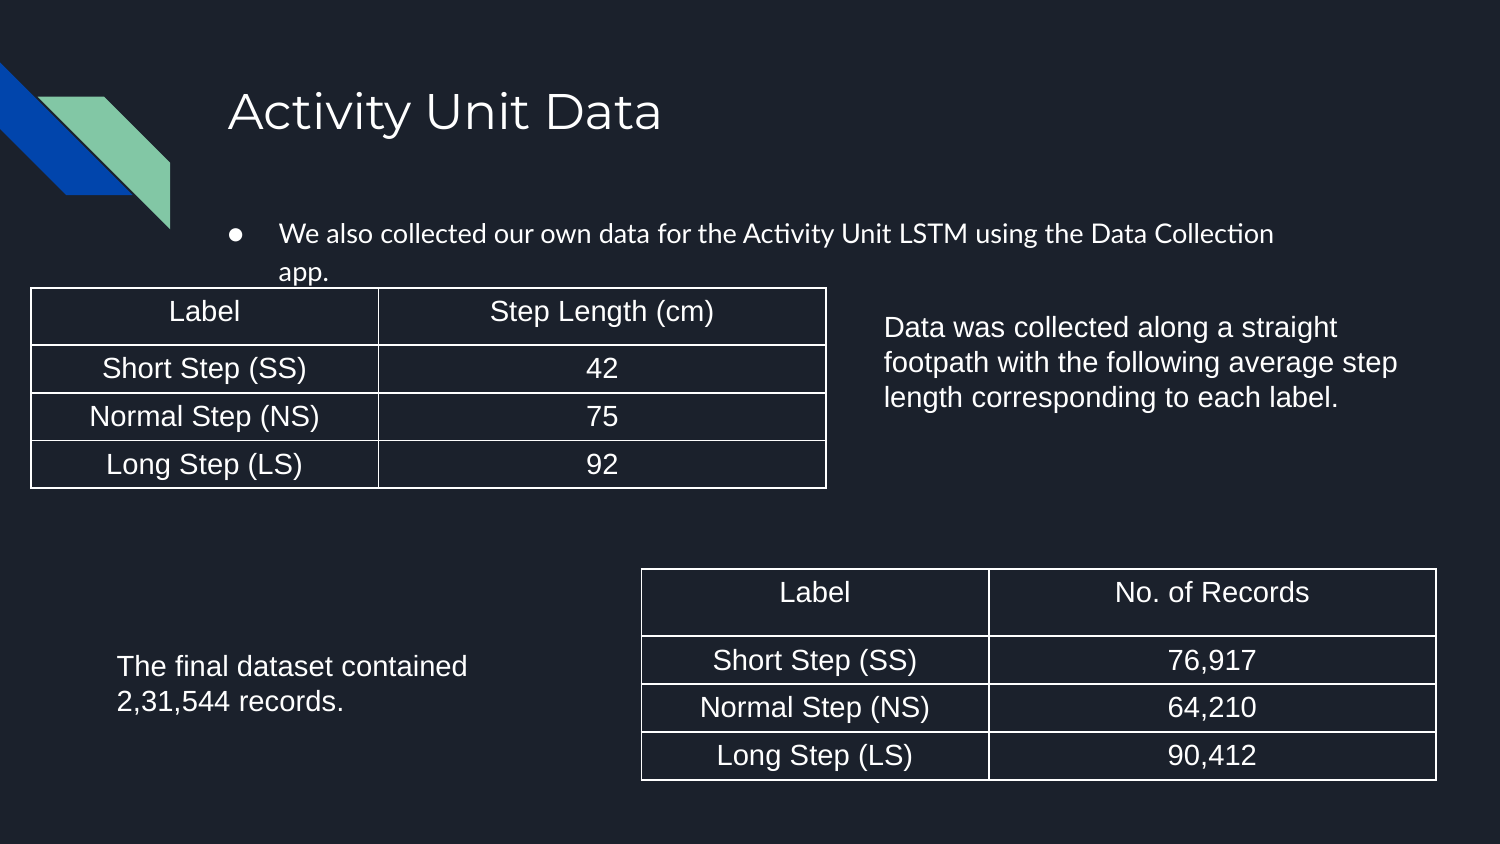

# Activity Unit Data
We also collected our own data for the Activity Unit LSTM using the Data Collection app.
| Label | Step Length (cm) |
| --- | --- |
| Short Step (SS) | 42 |
| Normal Step (NS) | 75 |
| Long Step (LS) | 92 |
Data was collected along a straight footpath with the following average step length corresponding to each label.
| Label | No. of Records |
| --- | --- |
| Short Step (SS) | 76,917 |
| Normal Step (NS) | 64,210 |
| Long Step (LS) | 90,412 |
The final dataset contained 2,31,544 records.